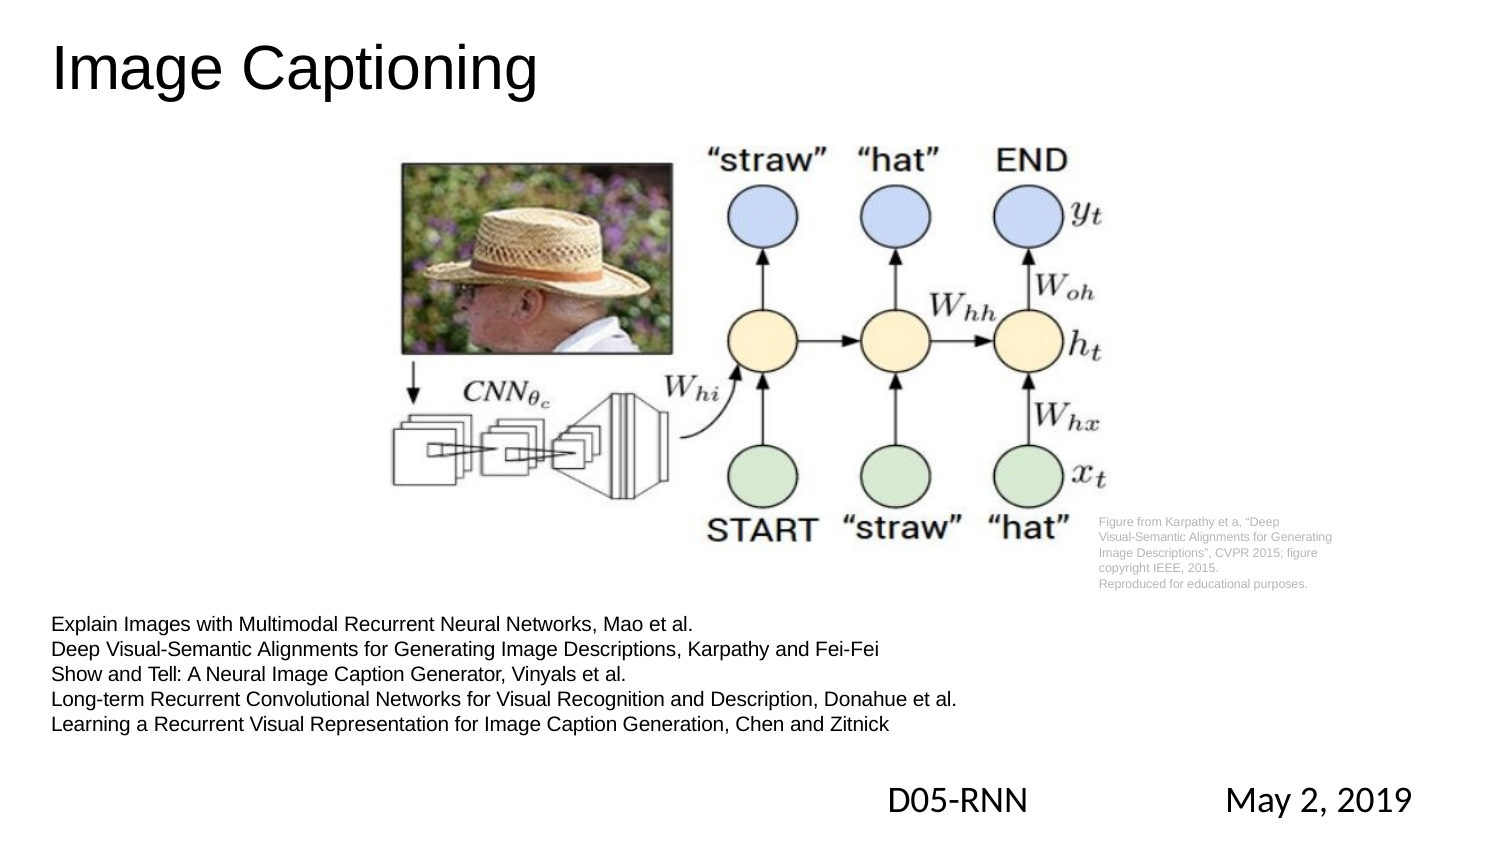

# Image Captioning

Figure from Karpathy et a, “Deep
Visual-Semantic Alignments for Generating  Image Descriptions”, CVPR 2015; figure  copyright IEEE, 2015.
Reproduced for educational purposes.
Explain Images with Multimodal Recurrent Neural Networks, Mao et al.
Deep Visual-Semantic Alignments for Generating Image Descriptions, Karpathy and Fei-Fei  Show and Tell: A Neural Image Caption Generator, Vinyals et al.
Long-term Recurrent Convolutional Networks for Visual Recognition and Description, Donahue et al.  Learning a Recurrent Visual Representation for Image Caption Generation, Chen and Zitnick
D05-RNN
May 2, 2019
Fei-Fei Li & Justin Johnson & Serena Yeung
Fei-Fei Li & Justin Johnson & Serena Yeung	Lecture 10 -	May 2, 2019